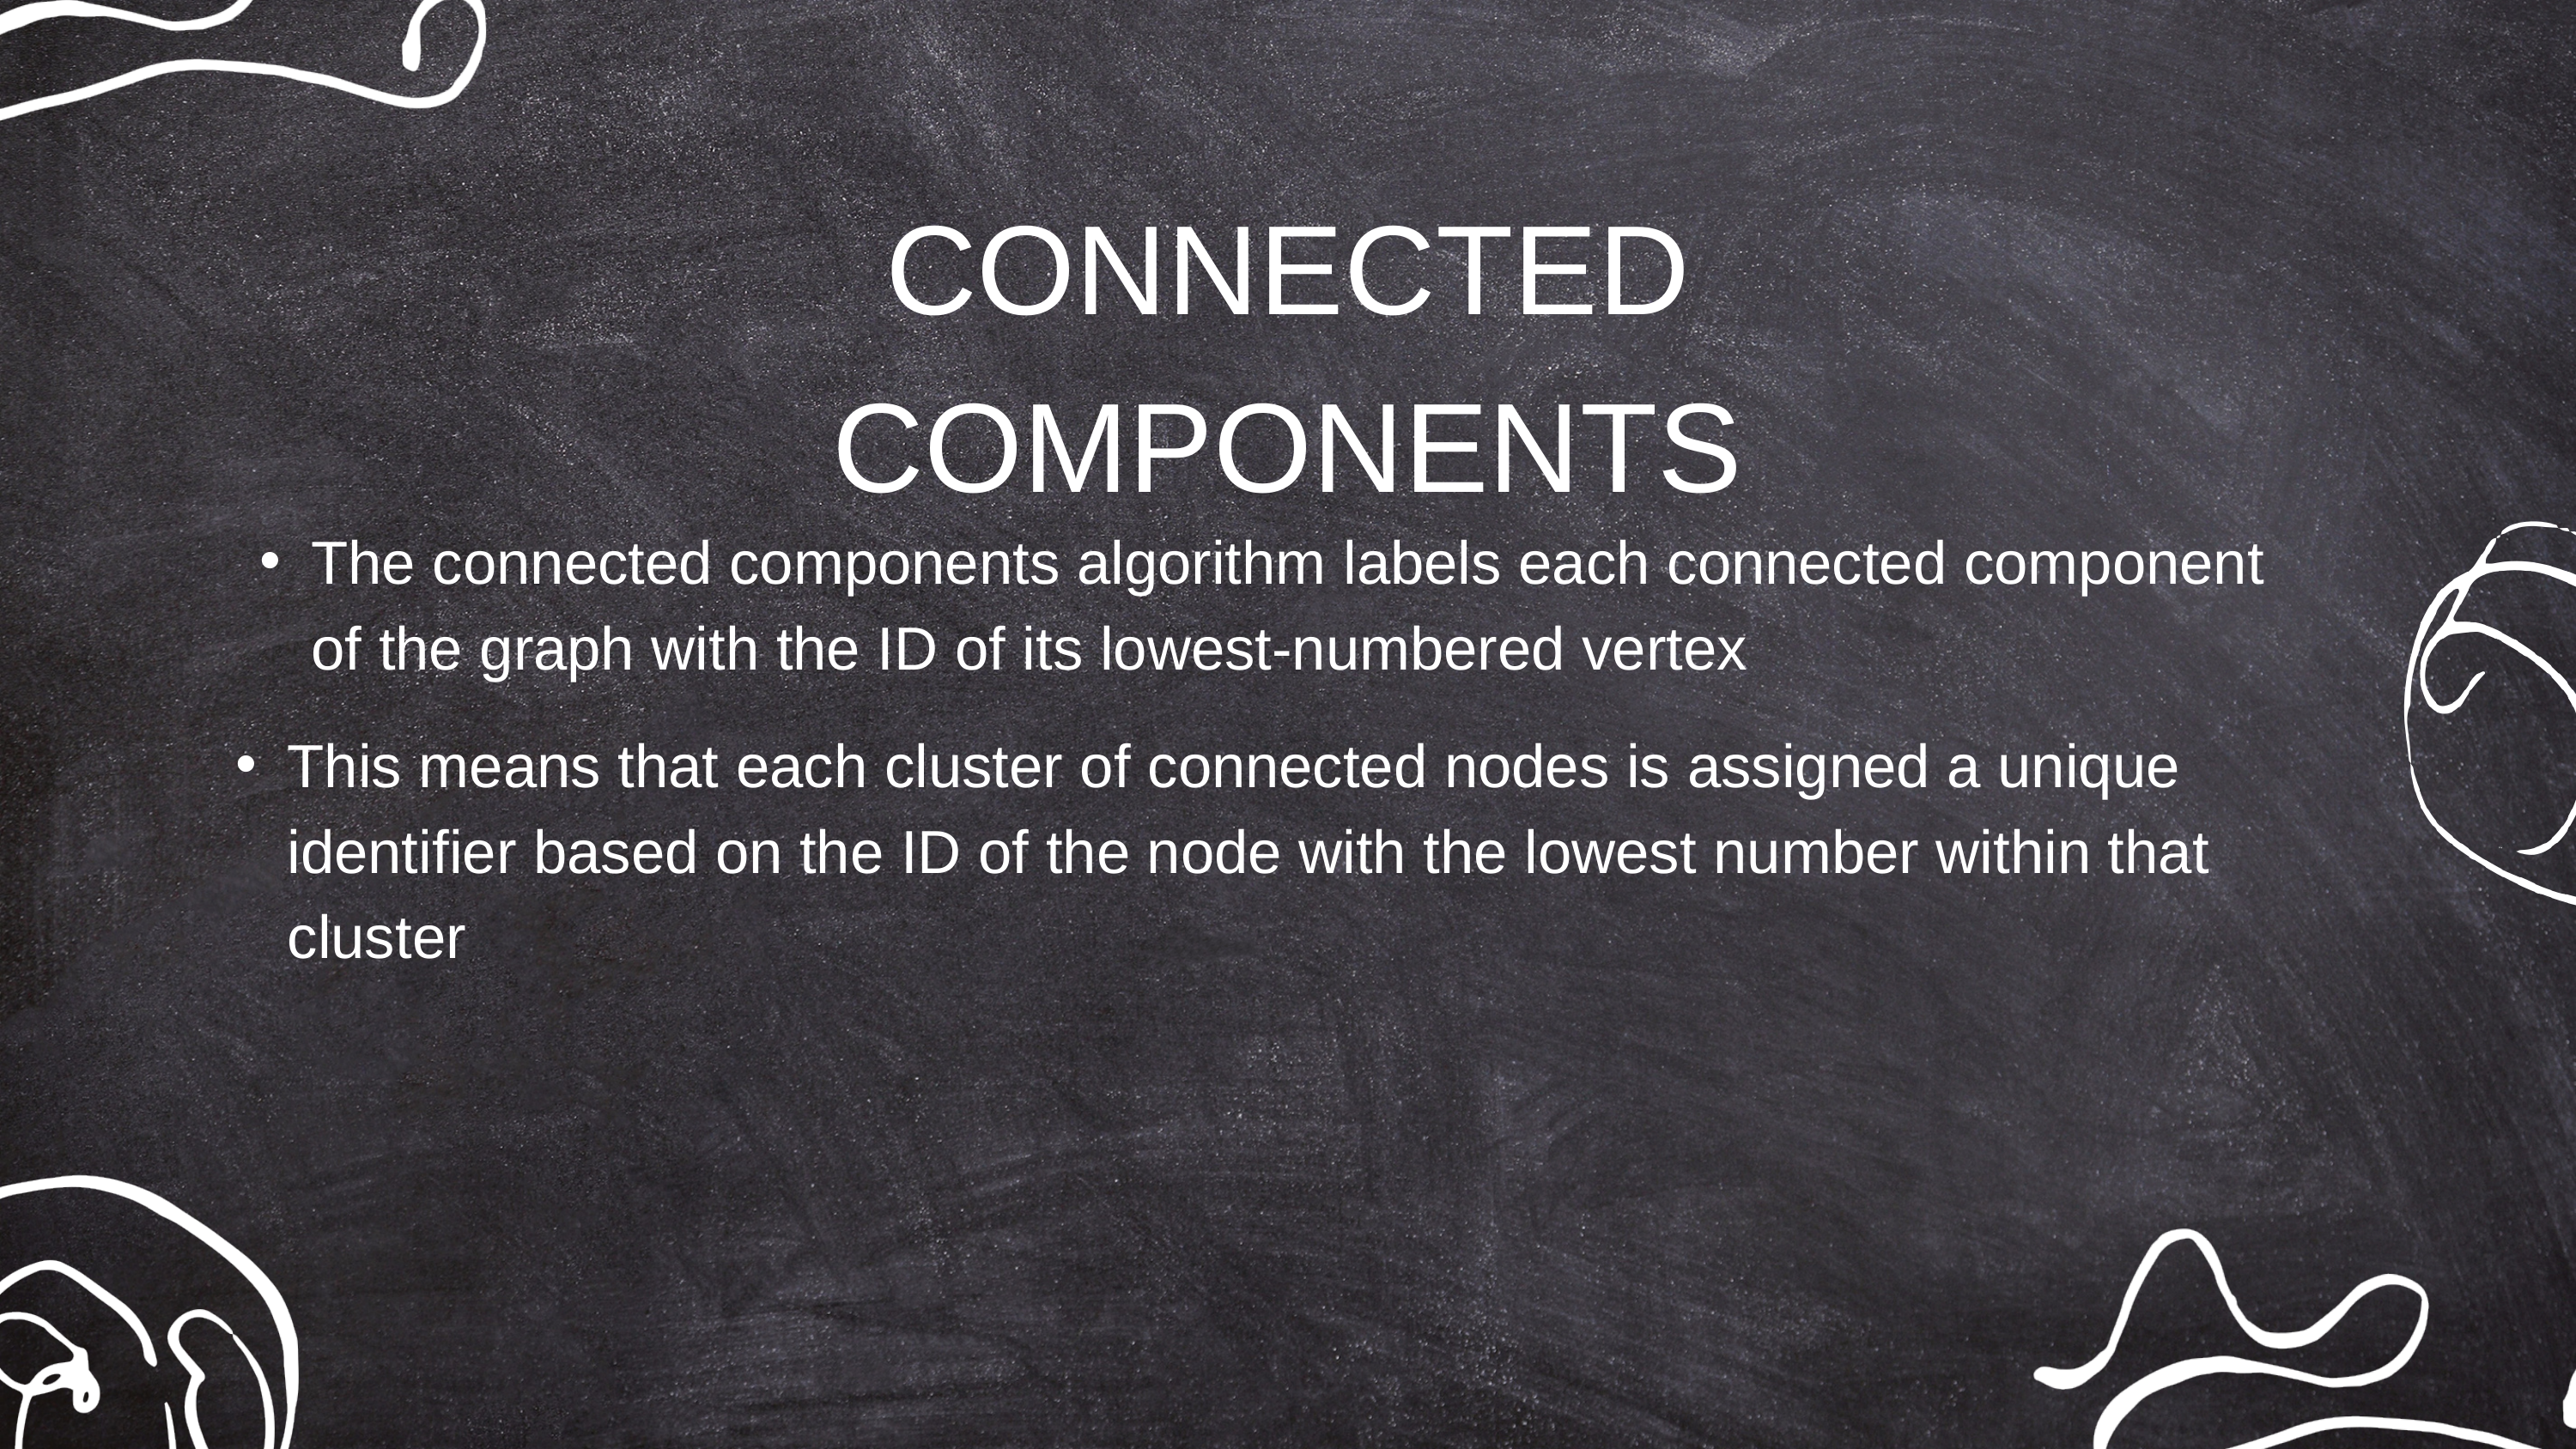

CONNECTED COMPONENTS
The connected components algorithm labels each connected component of the graph with the ID of its lowest-numbered vertex

This means that each cluster of connected nodes is assigned a unique identifier based on the ID of the node with the lowest number within that cluster